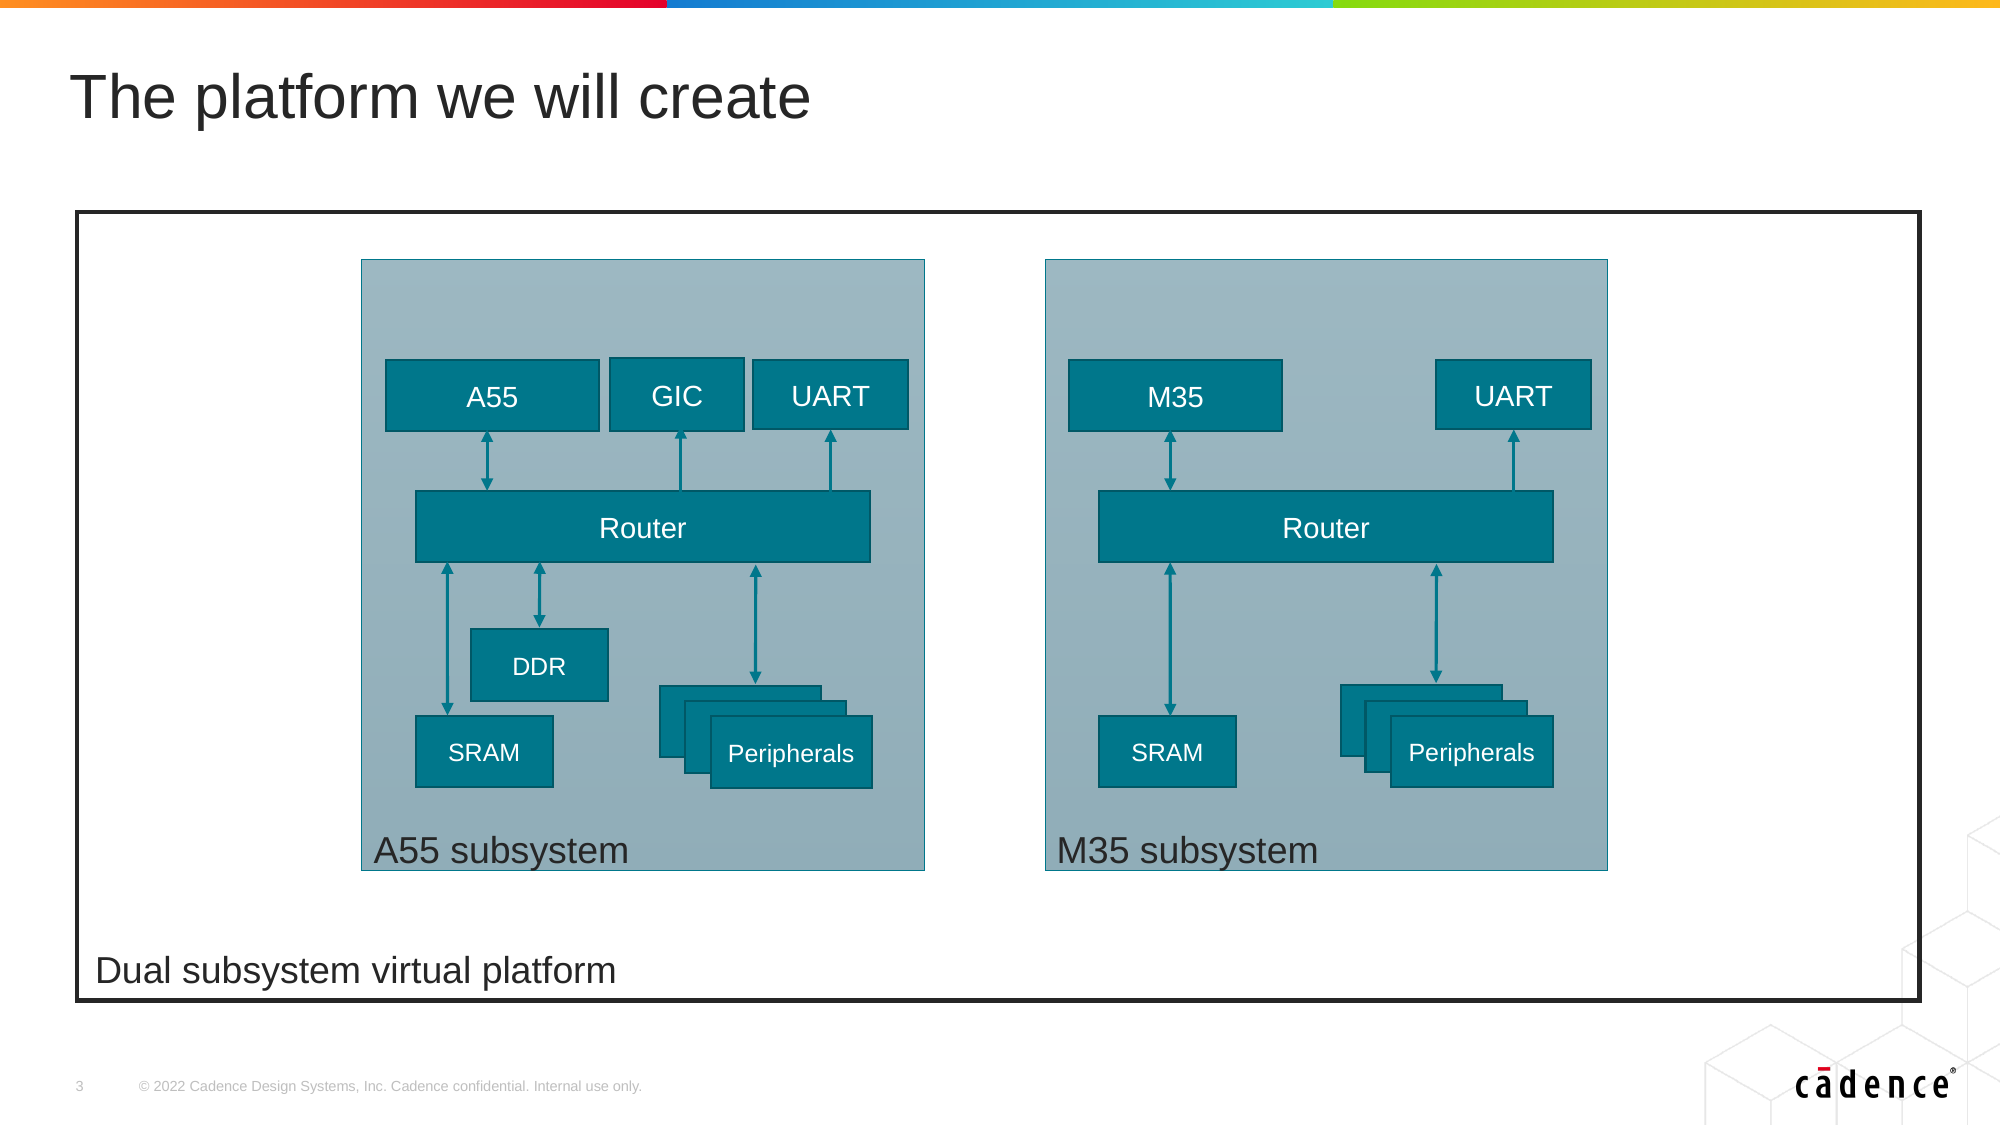

# The platform we will create

GIC
A55
UART
M35
UART
Router
Router
DDR

SRAM
SRAM
Peripherals
Peripherals
A55 subsystem
M35 subsystem
Dual subsystem virtual platform